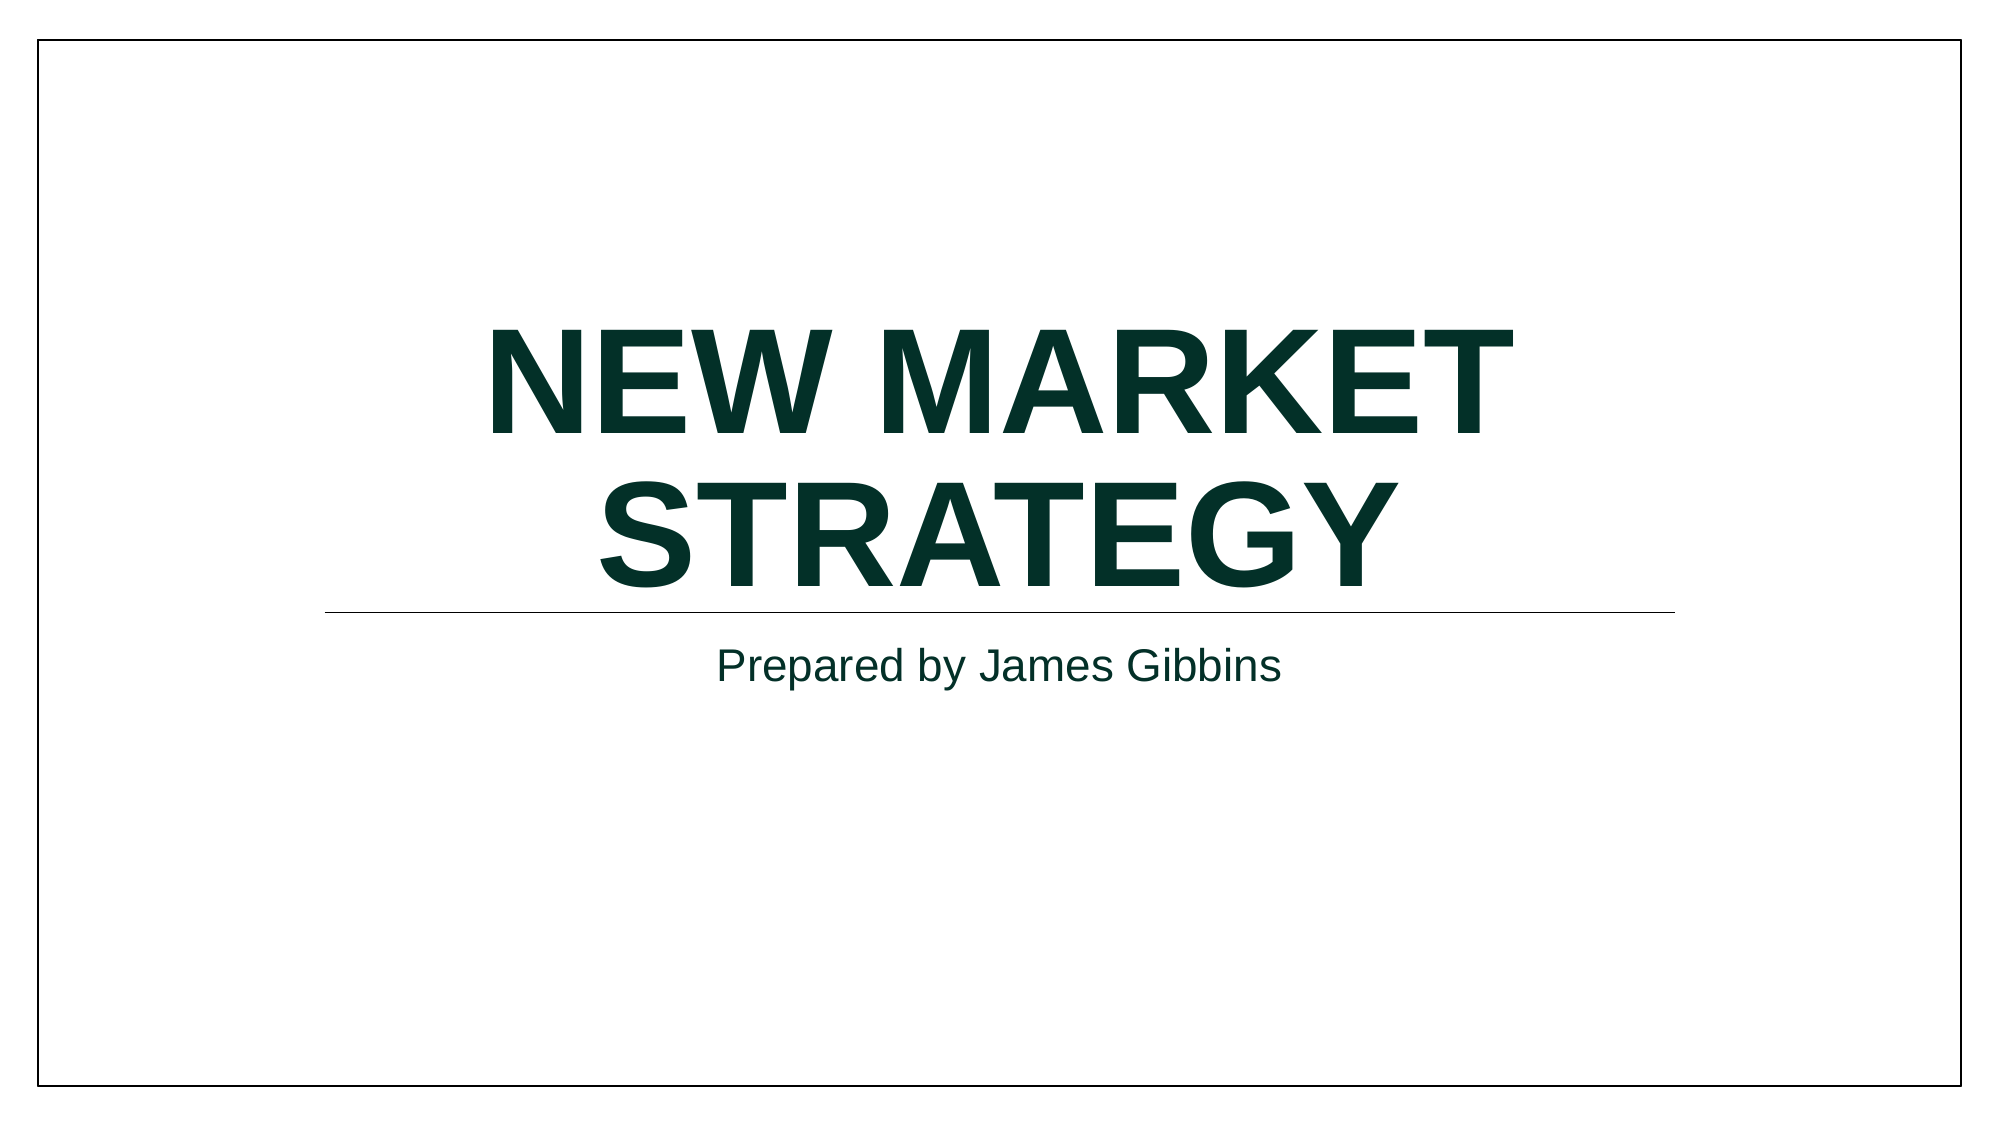

# New Market Strategy
Prepared by James Gibbins